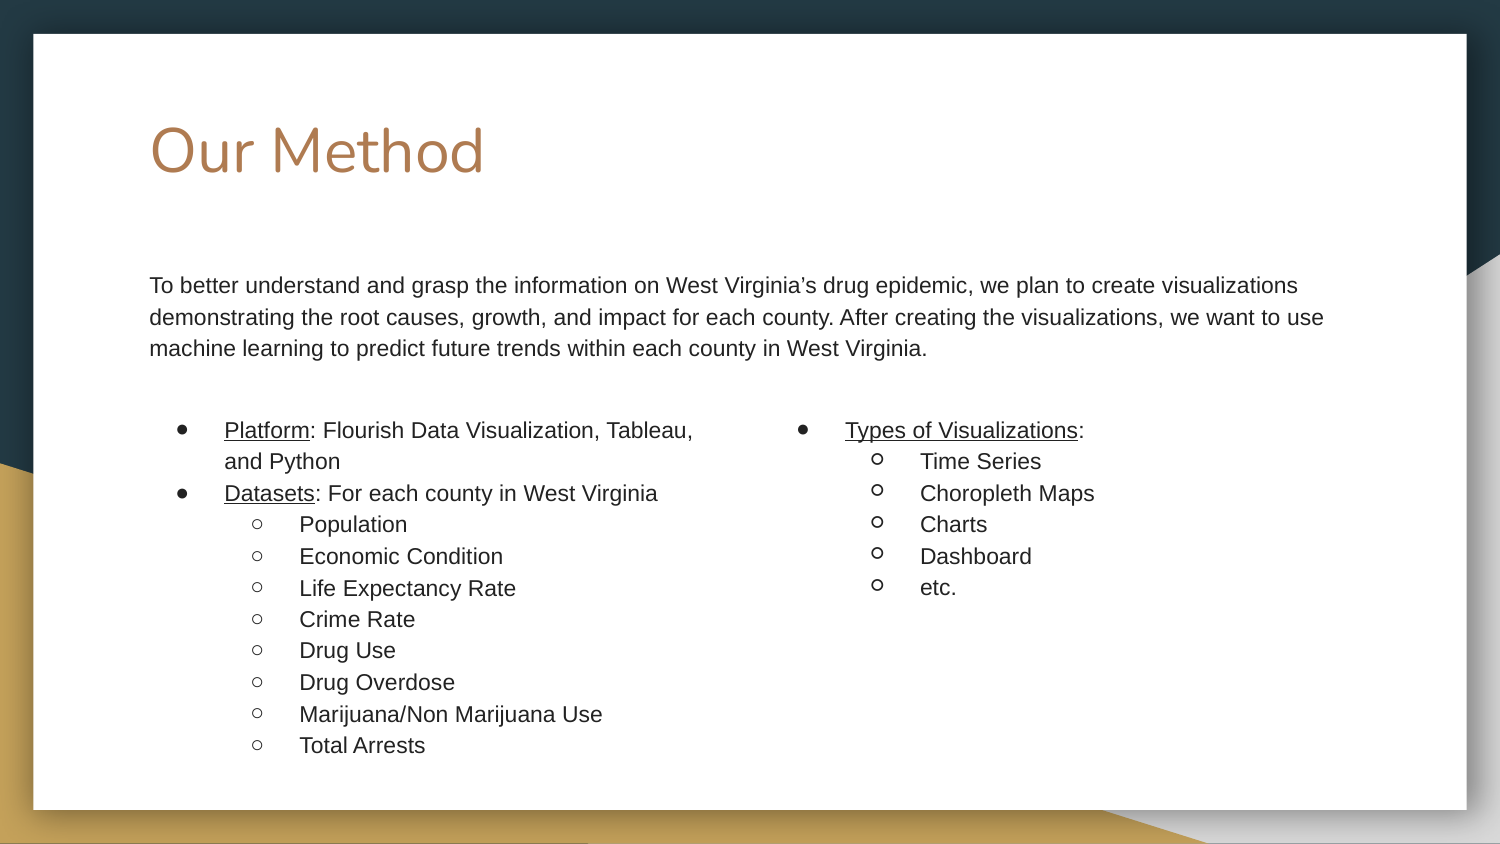

# Our Method
To better understand and grasp the information on West Virginia’s drug epidemic, we plan to create visualizations demonstrating the root causes, growth, and impact for each county. After creating the visualizations, we want to use machine learning to predict future trends within each county in West Virginia.

Platform: Flourish Data Visualization, Tableau, and Python
Datasets: For each county in West Virginia
Population
Economic Condition
Life Expectancy Rate
Crime Rate
Drug Use
Drug Overdose
Marijuana/Non Marijuana Use
Total Arrests
Types of Visualizations:
Time Series
Choropleth Maps
Charts
Dashboard
etc.